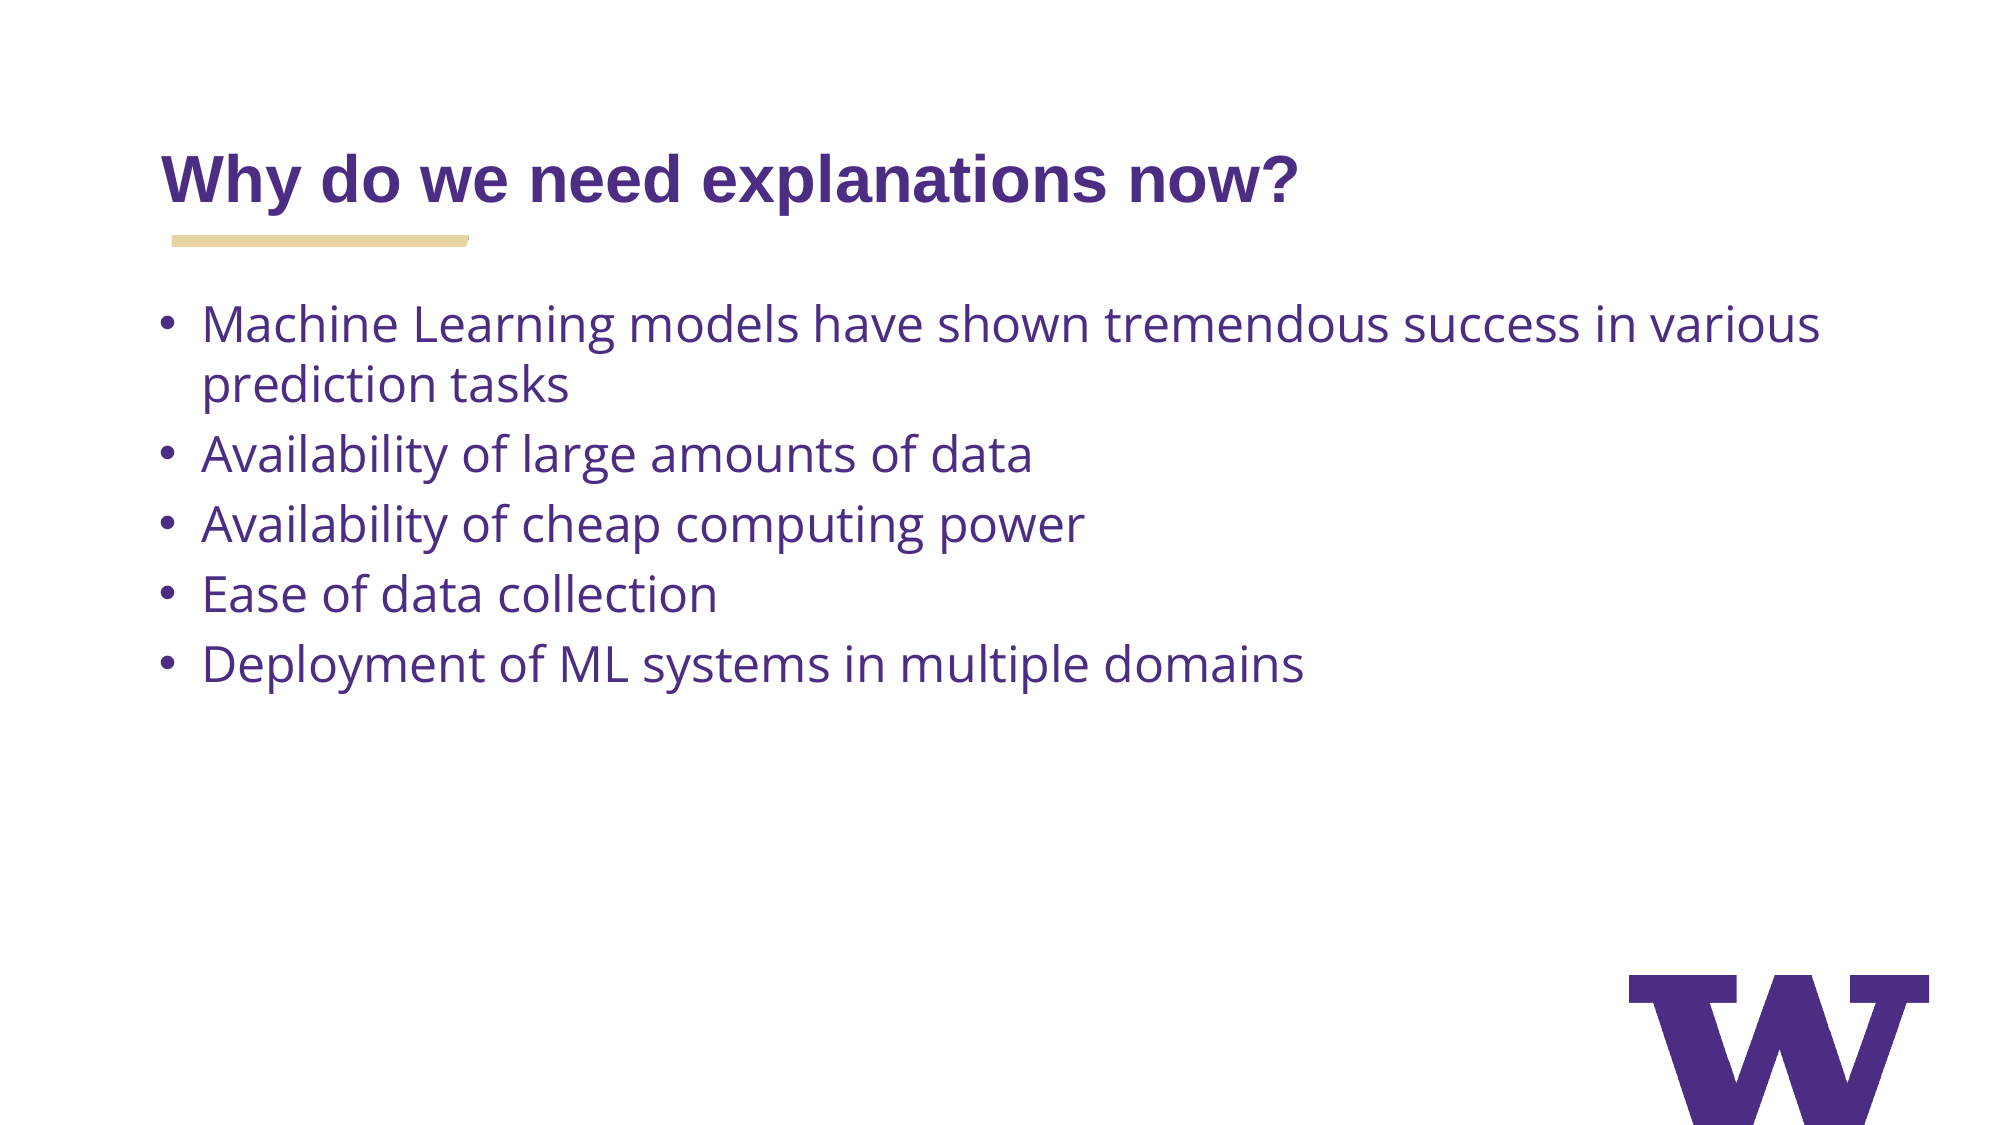

# Why do we need explanations now?
Machine Learning models have shown tremendous success in various prediction tasks
Availability of large amounts of data
Availability of cheap computing power
Ease of data collection
Deployment of ML systems in multiple domains